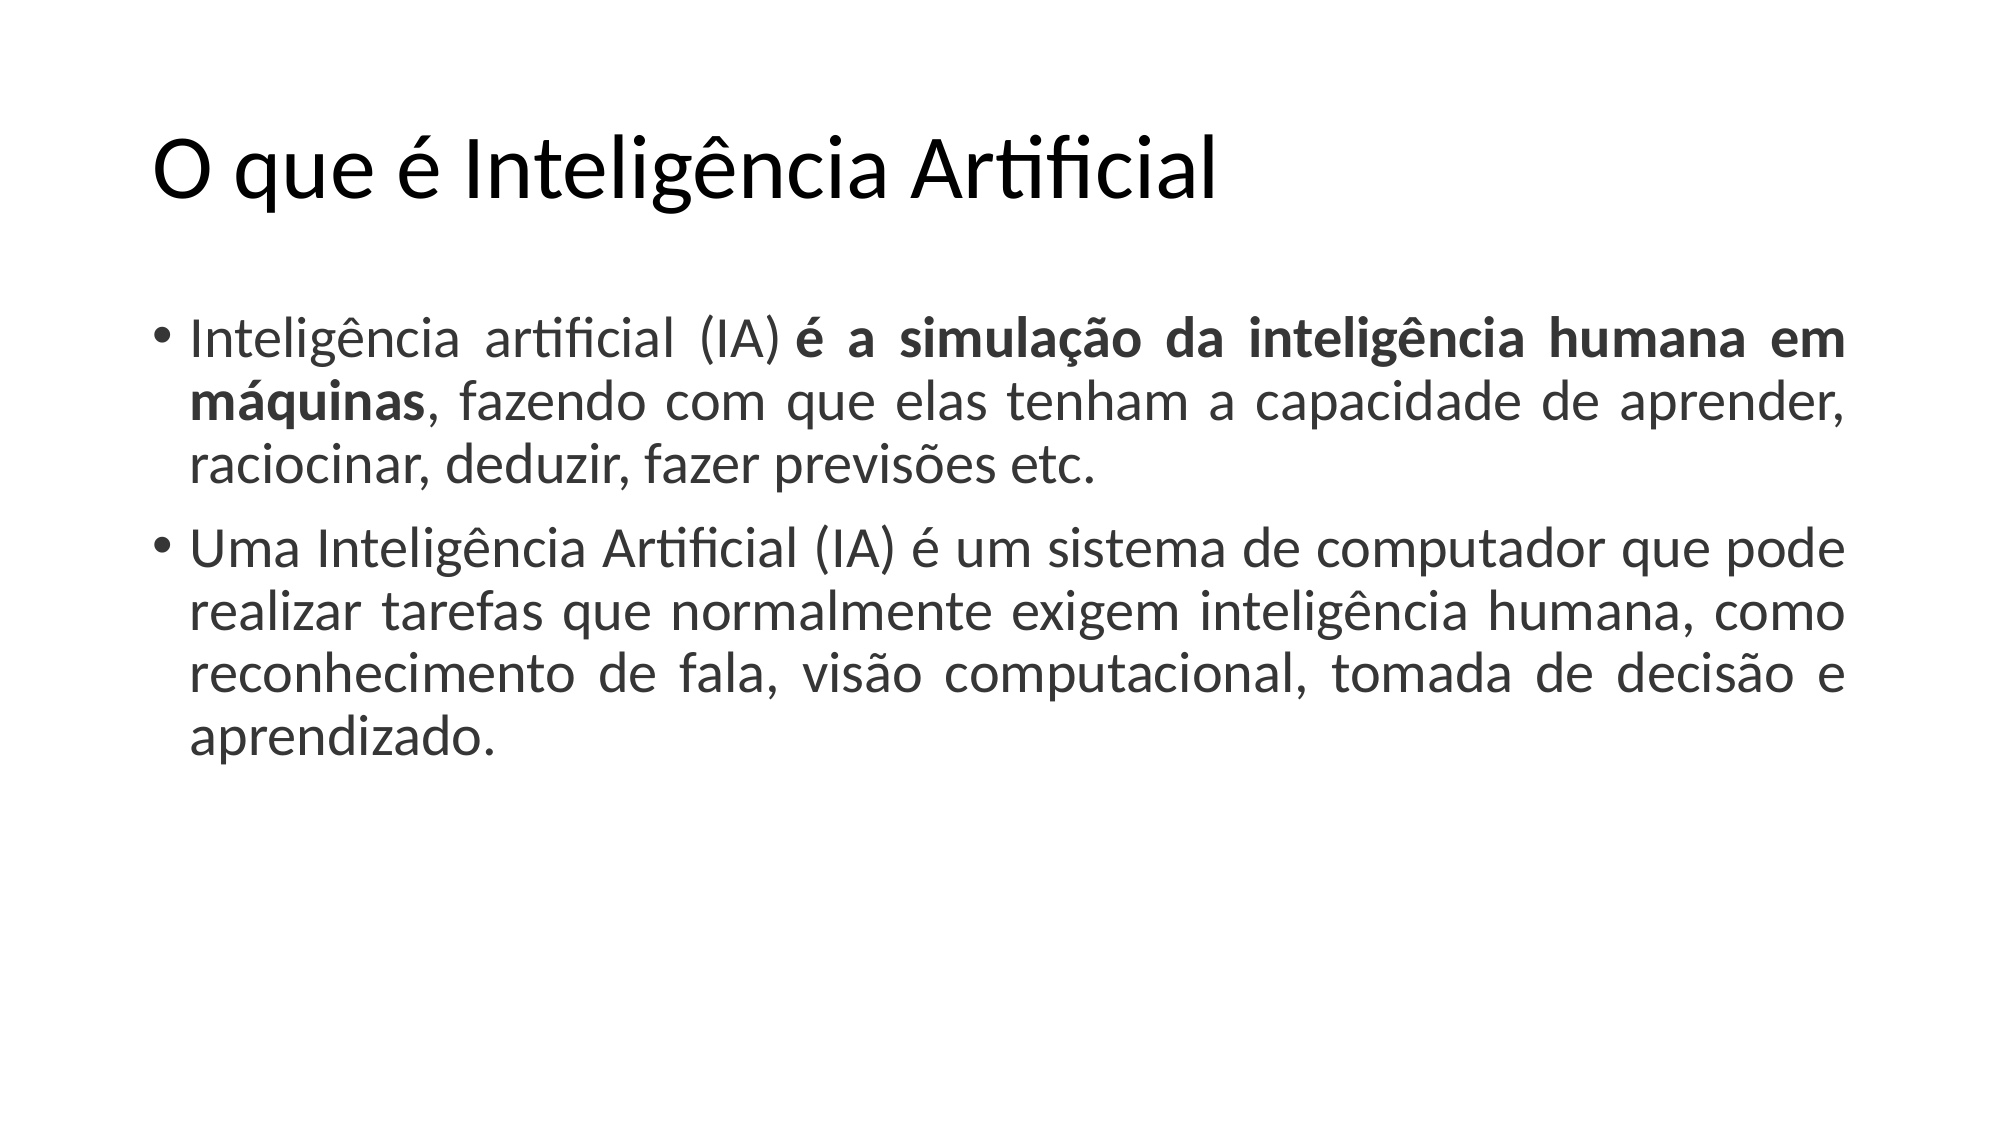

# O que é Inteligência Artificial
Inteligência artificial (IA) é a simulação da inteligência humana em máquinas, fazendo com que elas tenham a capacidade de aprender, raciocinar, deduzir, fazer previsões etc.
Uma Inteligência Artificial (IA) é um sistema de computador que pode realizar tarefas que normalmente exigem inteligência humana, como reconhecimento de fala, visão computacional, tomada de decisão e aprendizado.